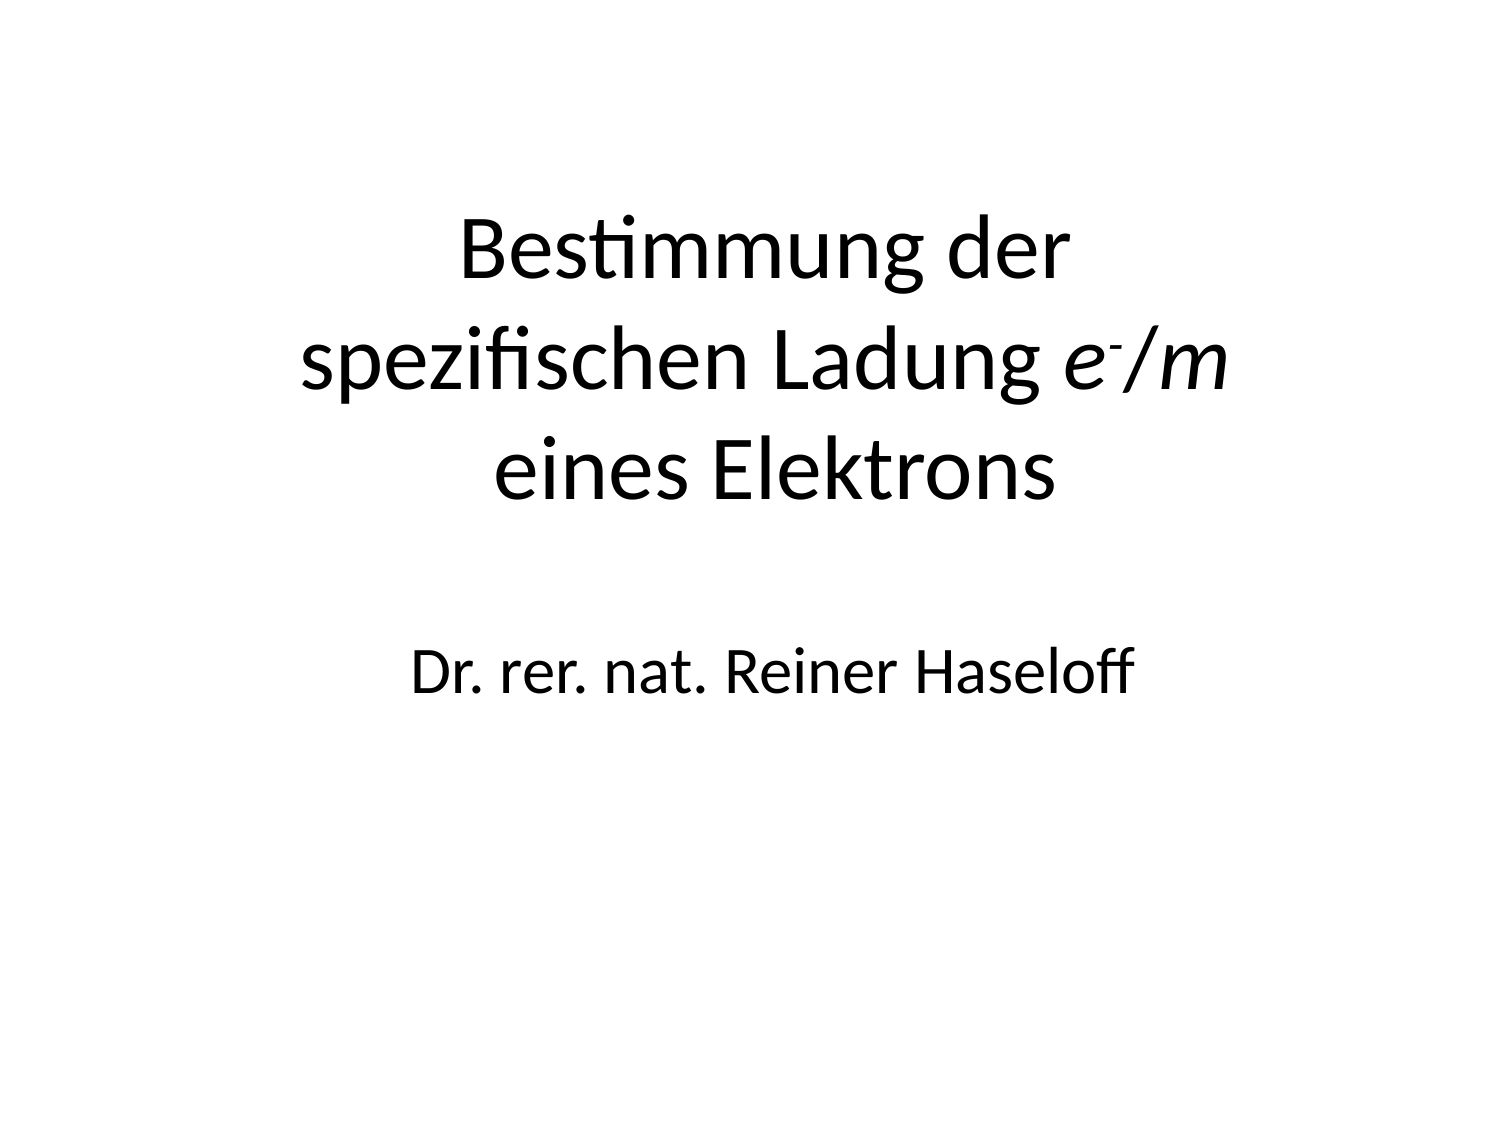

# Bestimmung der spezifischen Ladung e-/m eines Elektrons
Dr. rer. nat. Reiner Haseloff